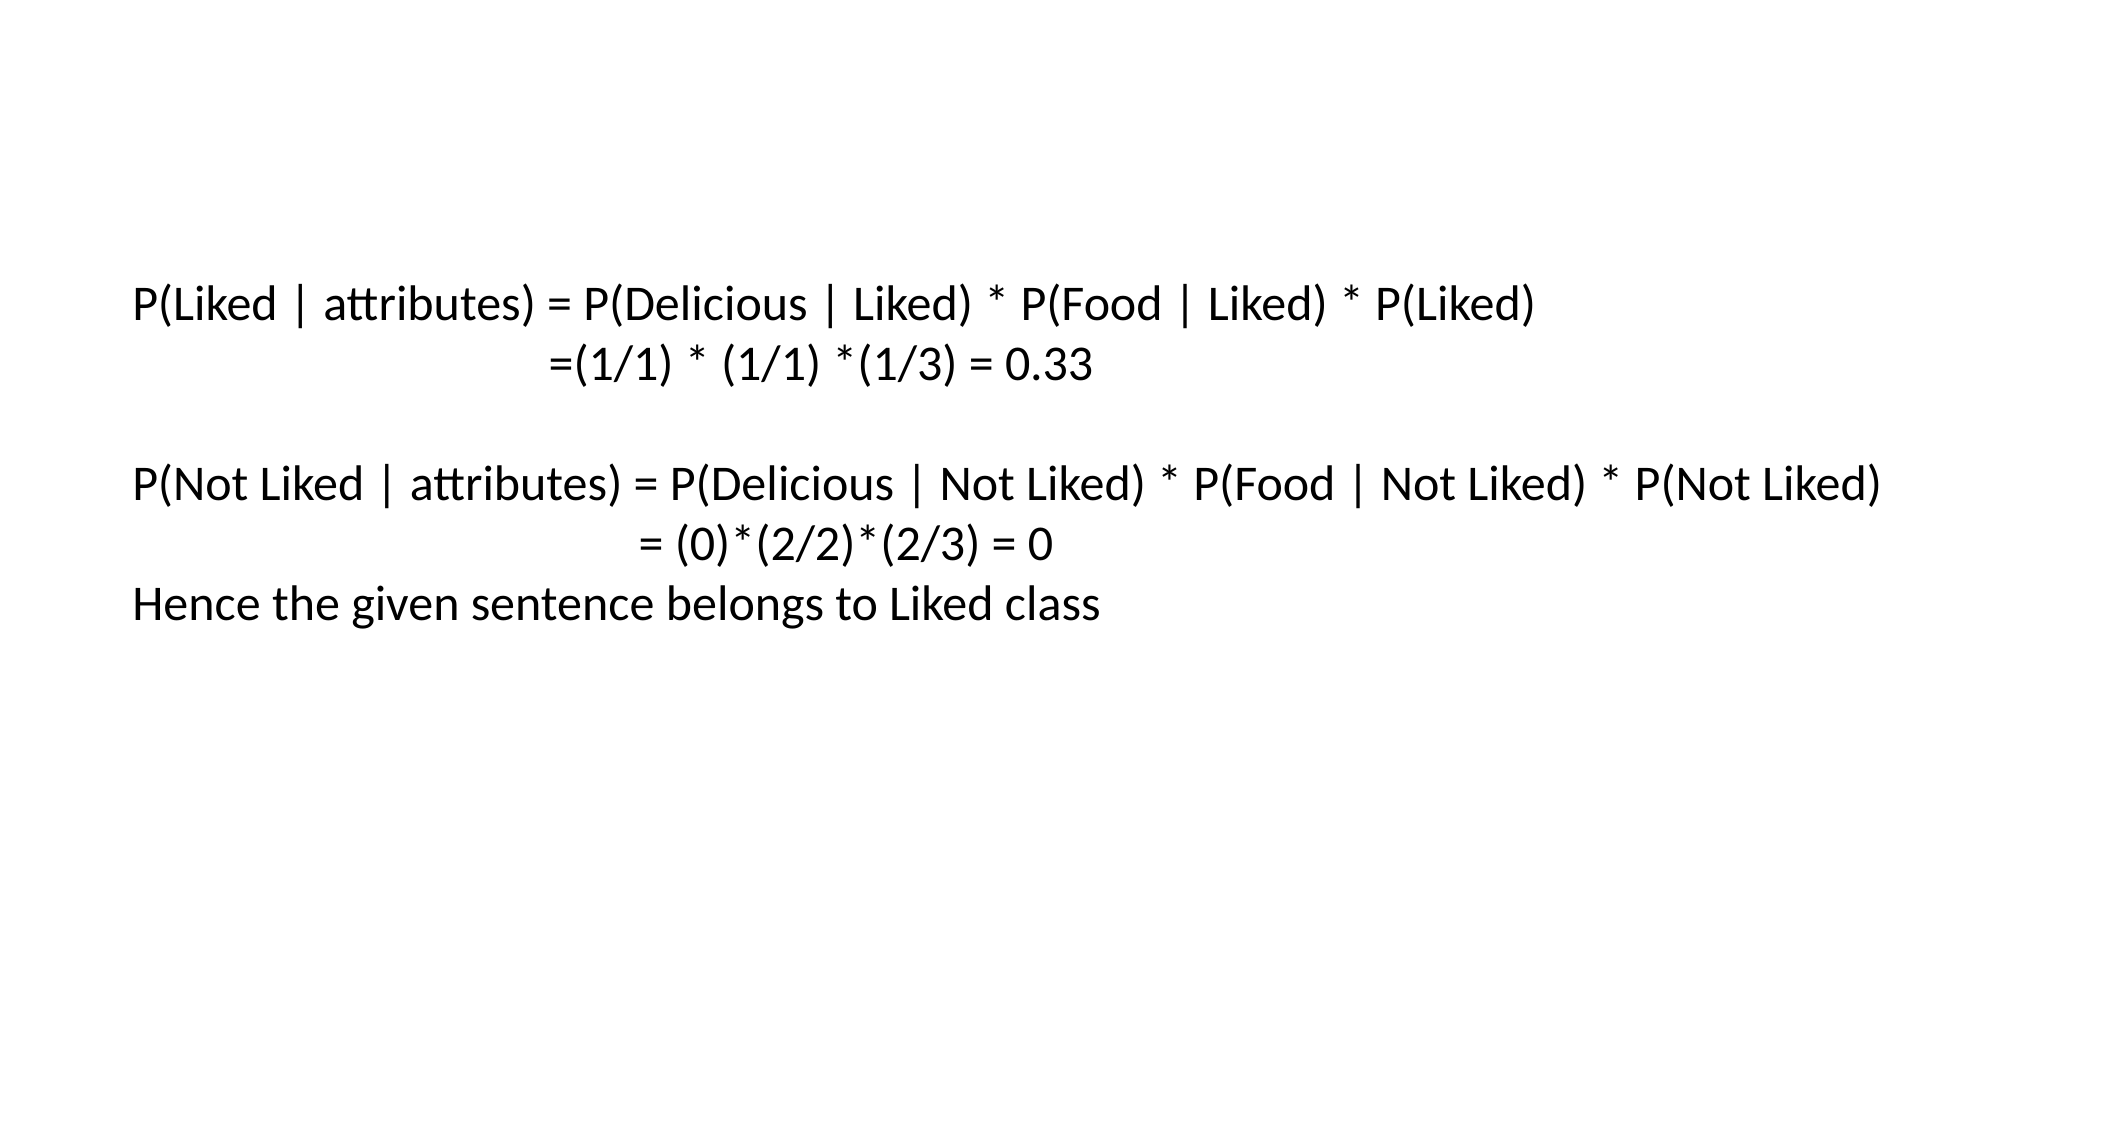

#
P(Liked | attributes) = P(Delicious | Liked) * P(Food | Liked) * P(Liked)
                                     =(1/1) * (1/1) *(1/3) = 0.33

P(Not Liked | attributes) = P(Delicious | Not Liked) * P(Food | Not Liked) * P(Not Liked)
                                             = (0)*(2/2)*(2/3) = 0
Hence the given sentence belongs to Liked class